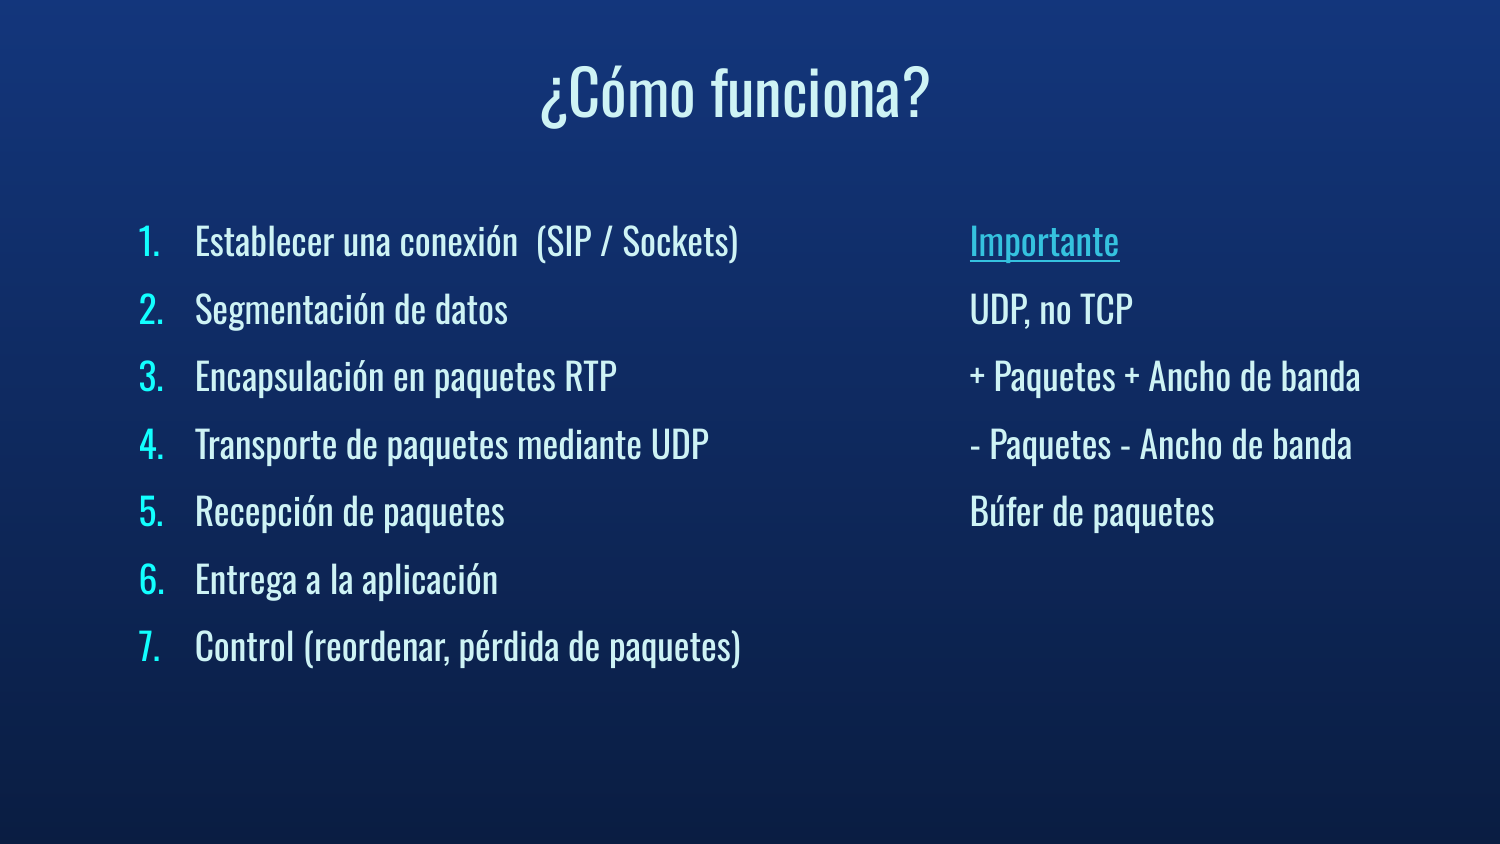

# ¿Cómo funciona?
Establecer una conexión  (SIP / Sockets)
Segmentación de datos
Encapsulación en paquetes RTP
Transporte de paquetes mediante UDP
Recepción de paquetes
Entrega a la aplicación
Control (reordenar, pérdida de paquetes)
Importante
UDP, no TCP
+ Paquetes + Ancho de banda
- Paquetes - Ancho de banda
Búfer de paquetes